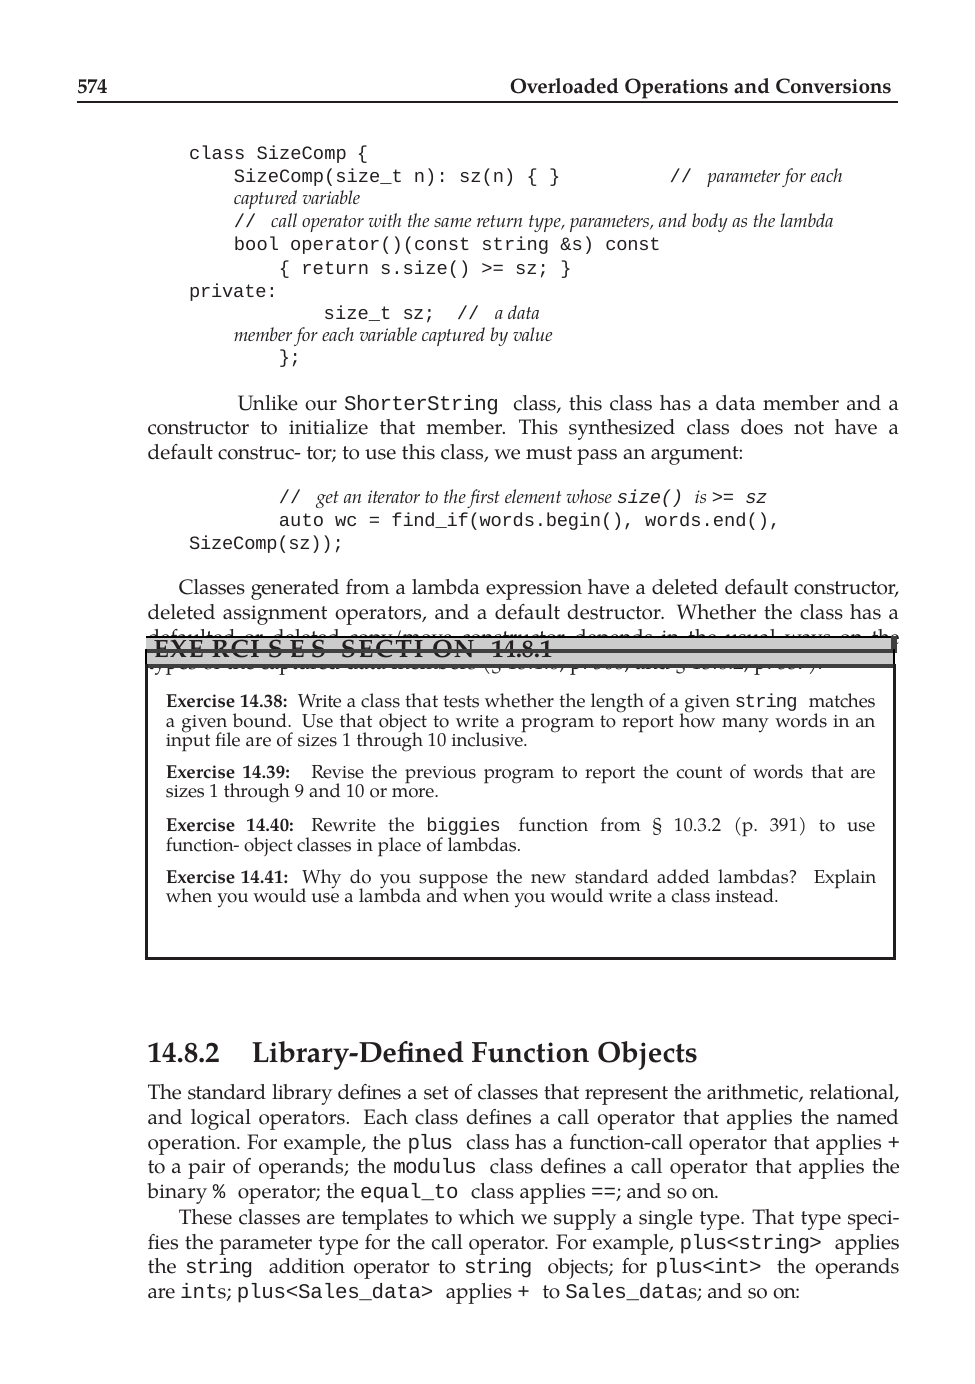

574
Overloaded Operations and Conversions

class SizeComp {
SizeComp(size_t n): sz(n) { }	// parameter for each captured variable
// call operator with the same return type, parameters, and body as the lambda
bool operator()(const string &s) const
{ return s.size() >= sz; } private:
size_t sz;	// a data member for each variable captured by value
};

Unlike our ShorterString class, this class has a data member and a constructor to initialize that member. This synthesized class does not have a default construc- tor; to use this class, we must pass an argument:
// get an iterator to the first element whose size() is >= sz
auto wc = find_if(words.begin(), words.end(), SizeComp(sz));

Classes generated from a lambda expression have a deleted default constructor, deleted assignment operators, and a default destructor. Whether the class has a defaulted or deleted copy/move constructor depends in the usual ways on the types of the captured data members (§ 13.1.6, p. 508, and § 13.6.2, p. 537).
|  |
| --- |
| Exe rci s e s Secti on 14.8.1 |
| Exercise 14.38: Write a class that tests whether the length of a given string matches a given bound. Use that object to write a program to report how many words in an input file are of sizes 1 through 10 inclusive. Exercise 14.39: Revise the previous program to report the count of words that are sizes 1 through 9 and 10 or more. Exercise 14.40: Rewrite the biggies function from § 10.3.2 (p. 391) to use function- object classes in place of lambdas. Exercise 14.41: Why do you suppose the new standard added lambdas? Explain when you would use a lambda and when you would write a class instead. |
14.8.2	Library-Defined Function Objects
The standard library defines a set of classes that represent the arithmetic, relational, and logical operators. Each class defines a call operator that applies the named operation. For example, the plus class has a function-call operator that applies + to a pair of operands; the modulus class defines a call operator that applies the binary % operator; the equal_to class applies ==; and so on.
These classes are templates to which we supply a single type. That type speci- fies the parameter type for the call operator. For example, plus<string> applies the string addition operator to string objects; for plus<int> the operands are ints; plus<Sales_data> applies + to Sales_datas; and so on: